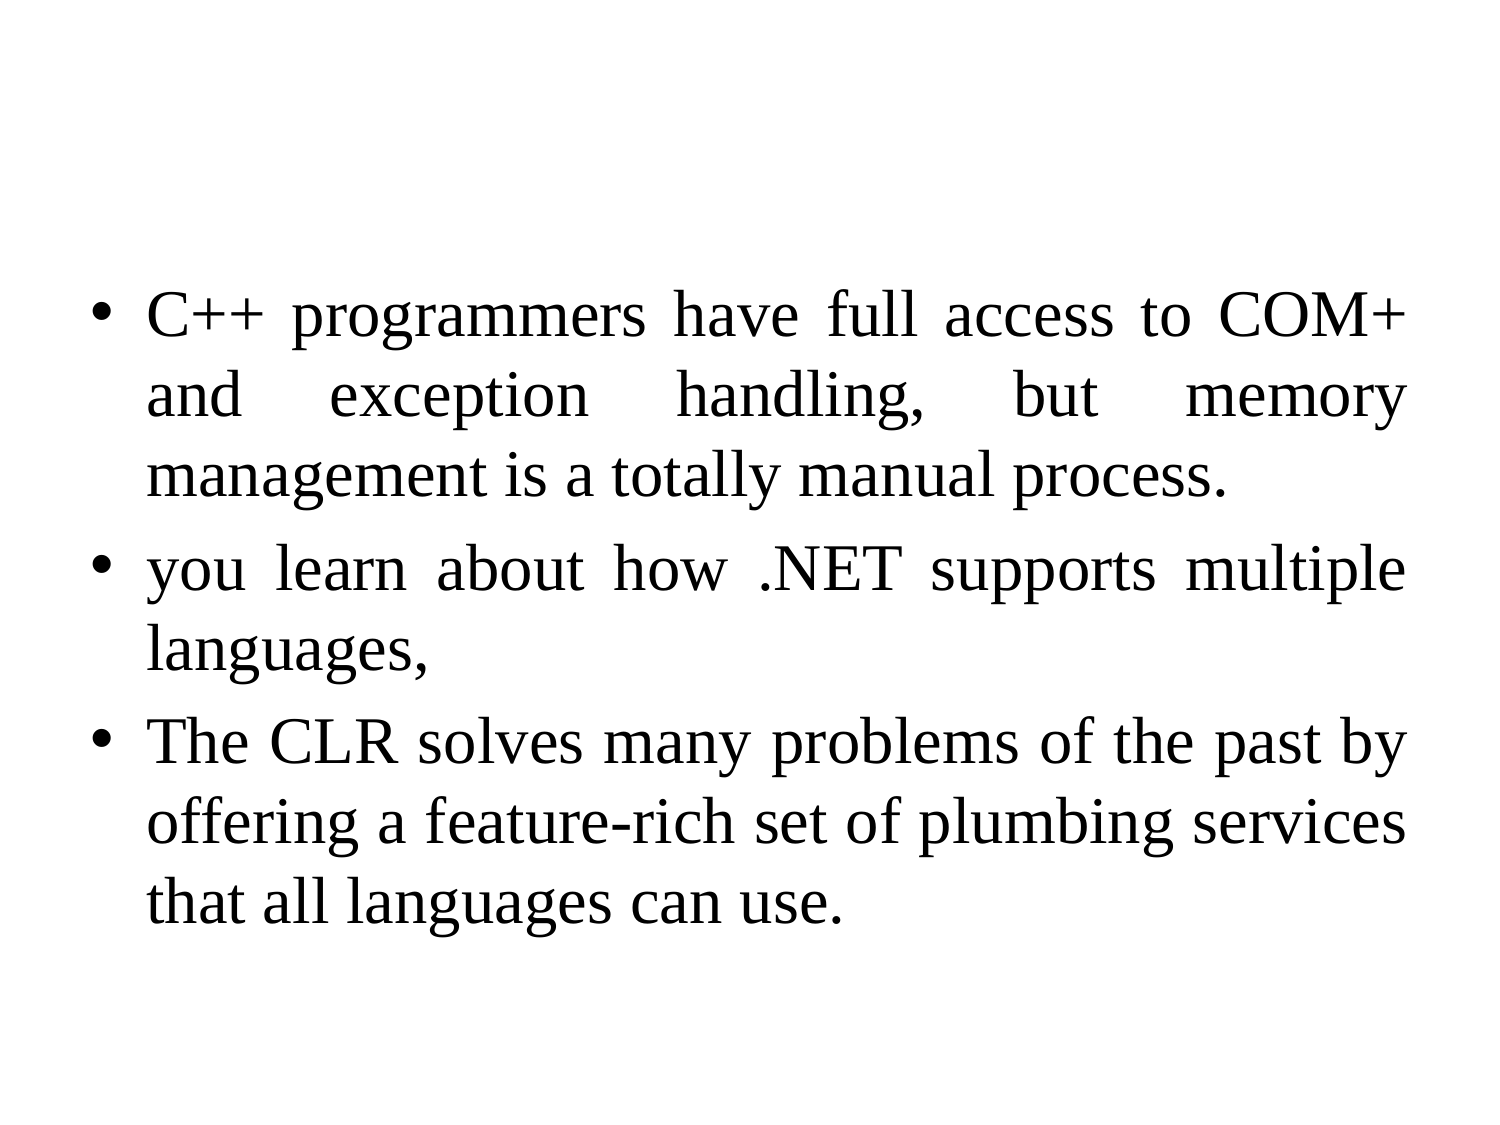

#
C++ programmers have full access to COM+ and exception handling, but memory management is a totally manual process.
you learn about how .NET supports multiple languages,
The CLR solves many problems of the past by offering a feature-rich set of plumbing services that all languages can use.